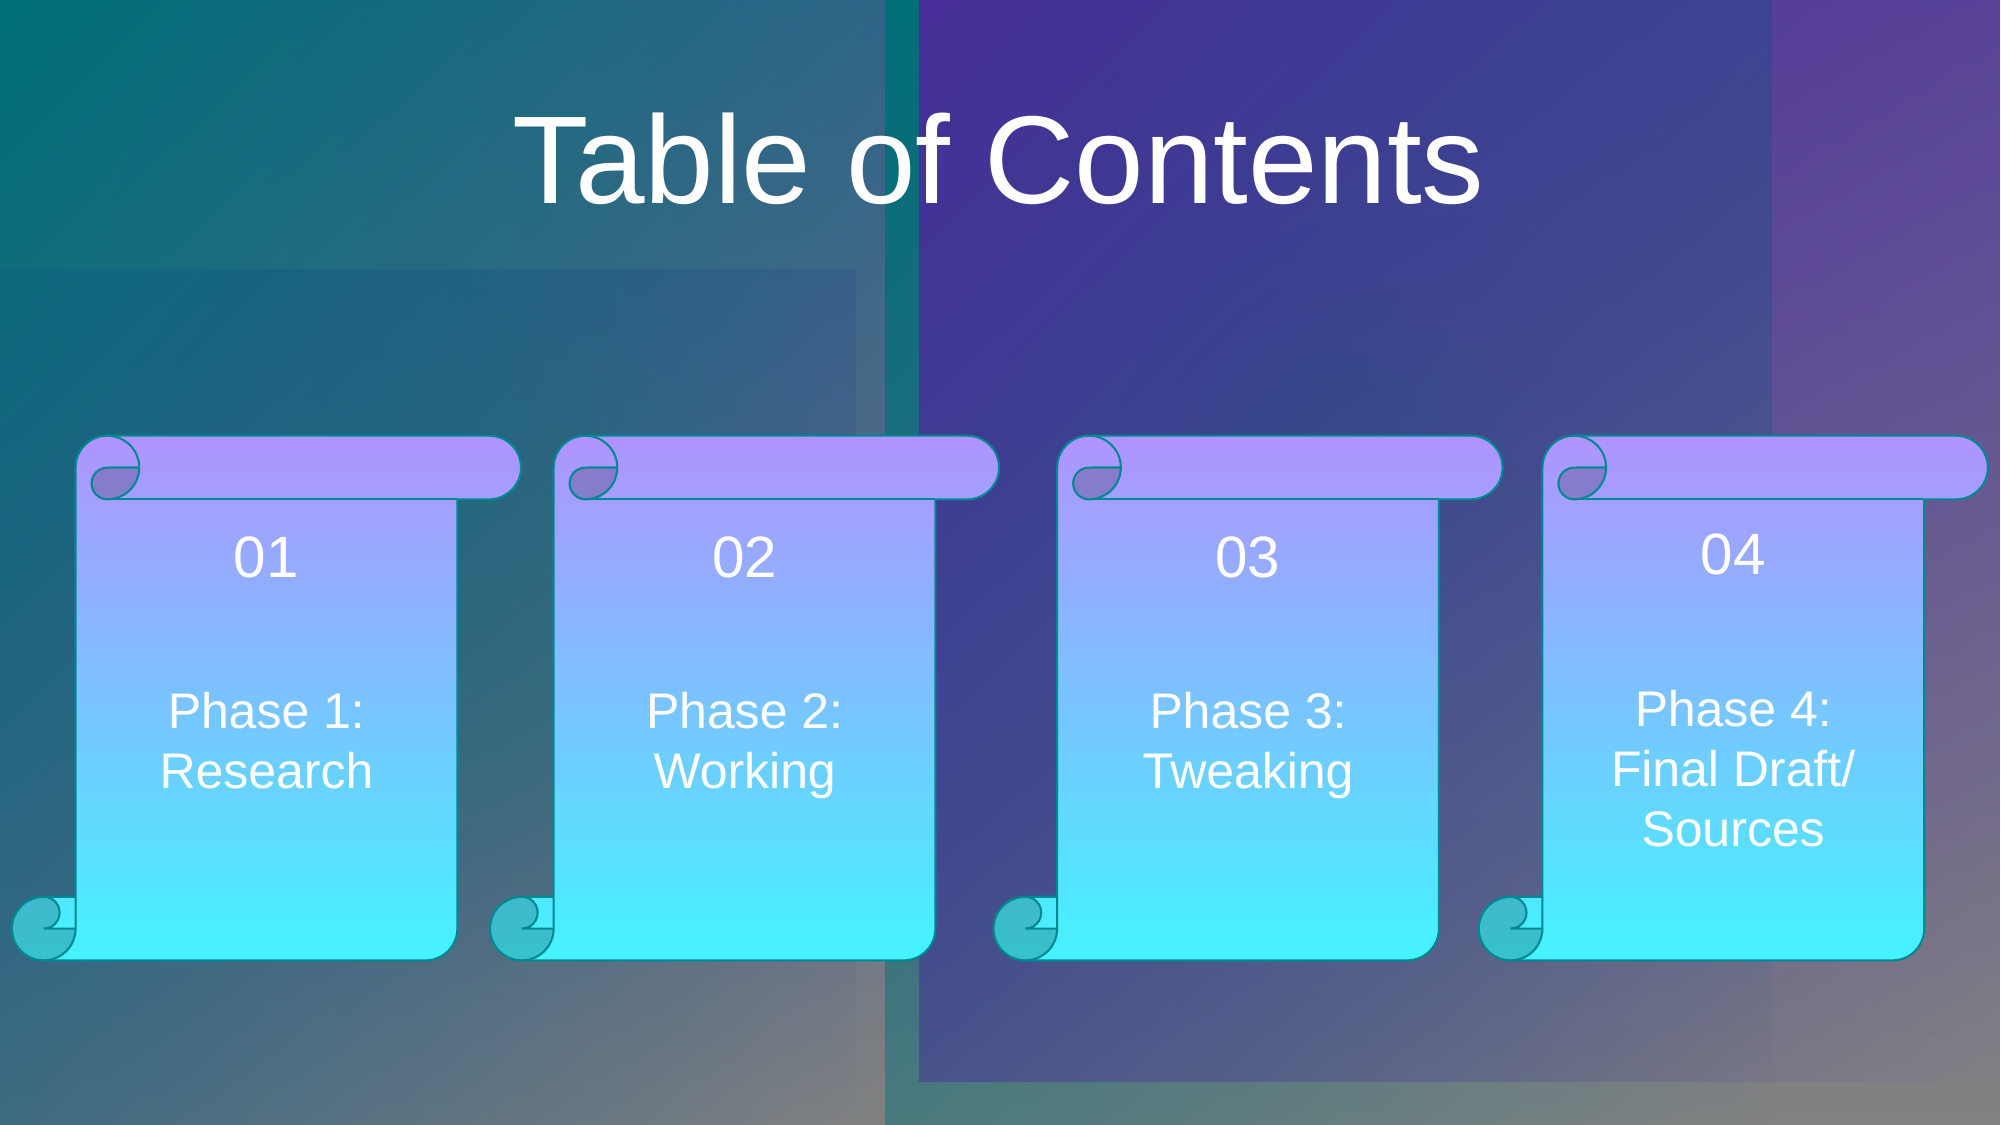

# Table of Contents

01

Phase 1:
Research

02

Phase 2:
Working

03

Phase 3:
Tweaking

04

Phase 4:
Final Draft/
Sources